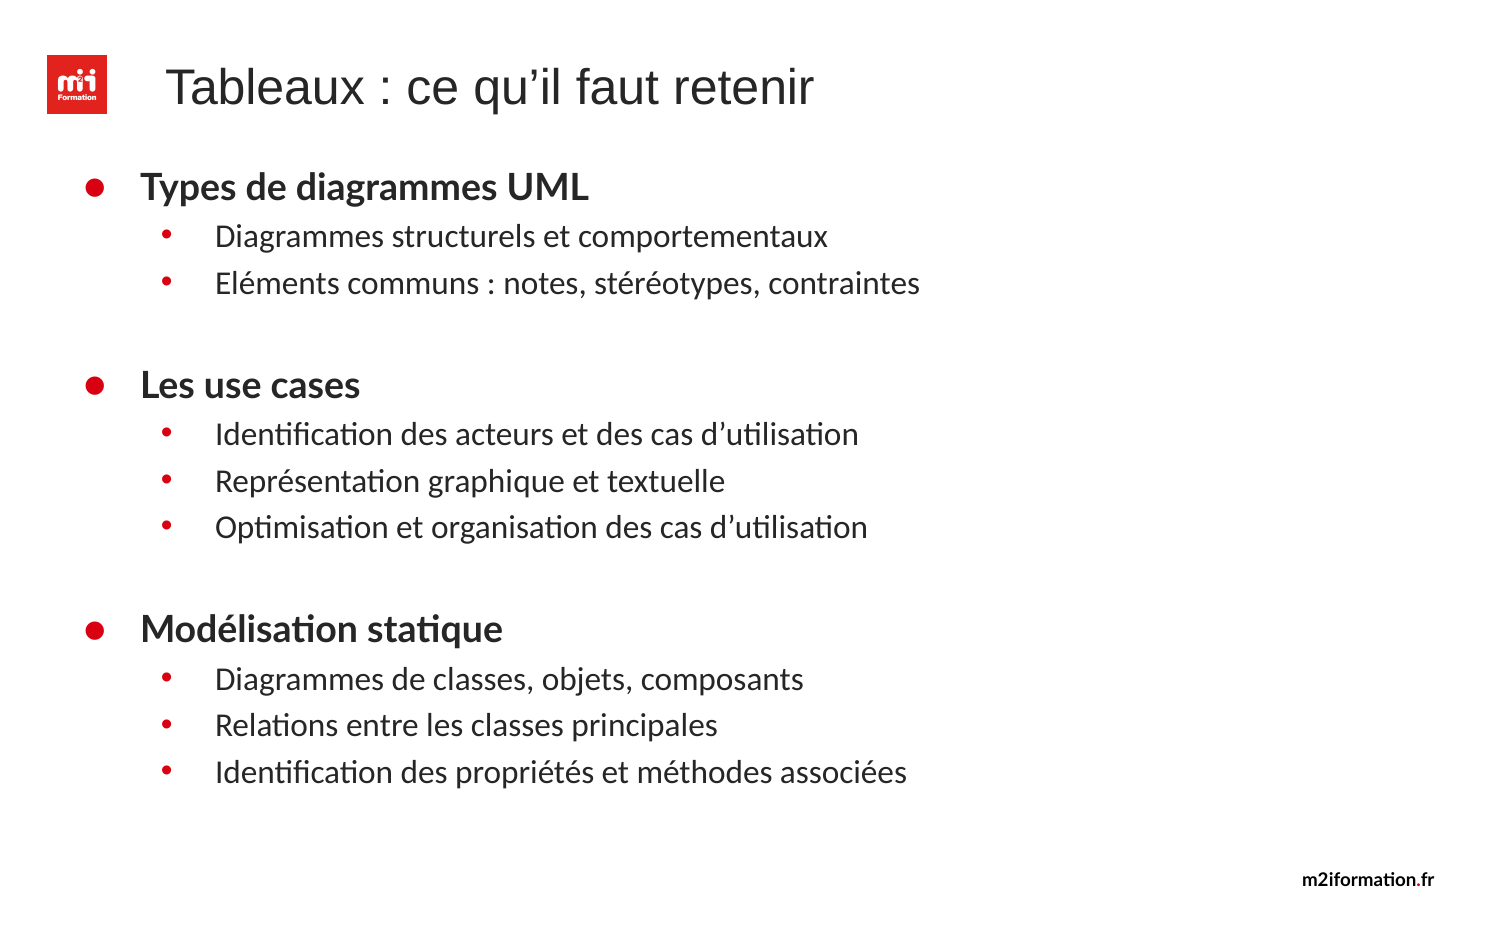

# Tableaux : ce qu’il faut retenir
Types de diagrammes UML
Diagrammes structurels et comportementaux
Eléments communs : notes, stéréotypes, contraintes

Les use cases
Identification des acteurs et des cas d’utilisation
Représentation graphique et textuelle
Optimisation et organisation des cas d’utilisation

Modélisation statique
Diagrammes de classes, objets, composants
Relations entre les classes principales
Identification des propriétés et méthodes associées